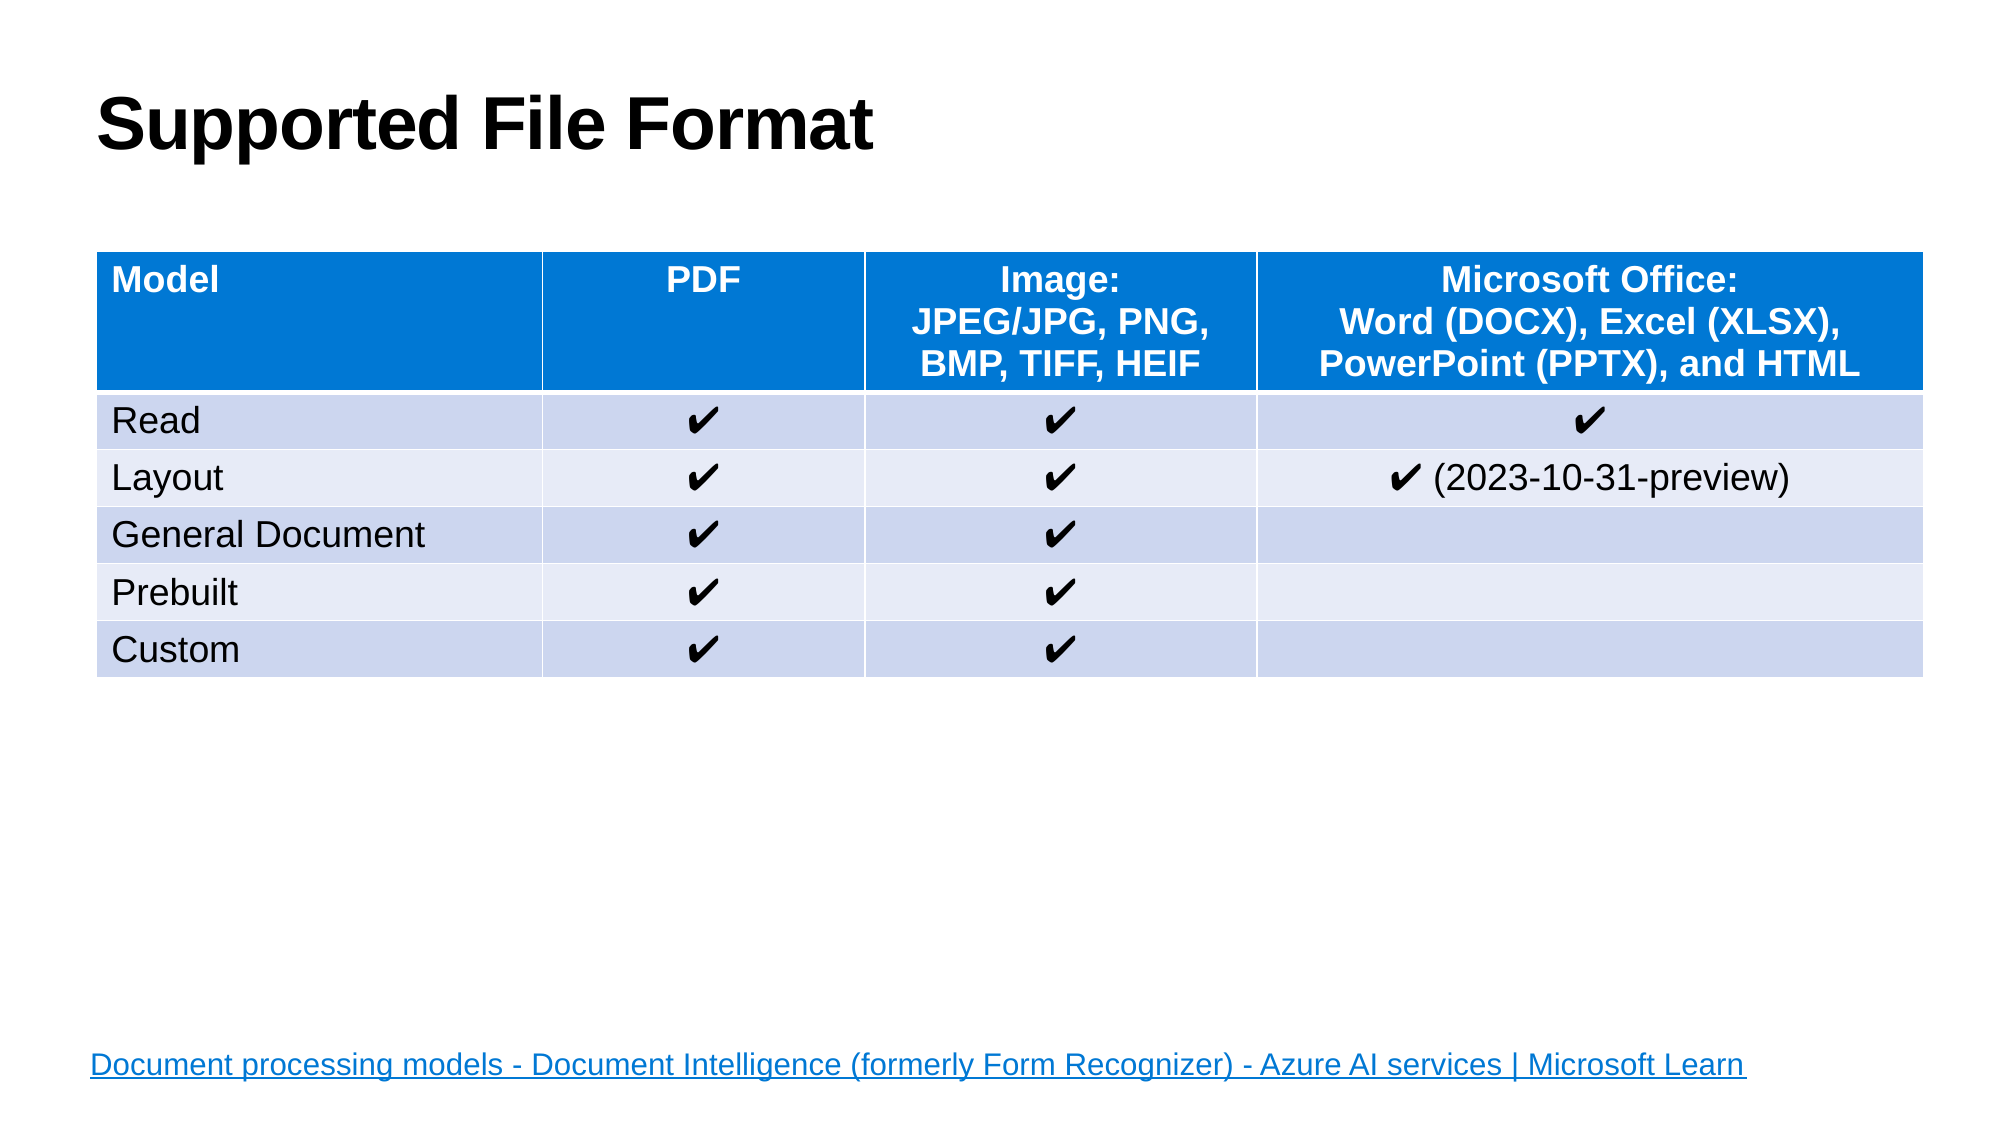

# Supported File Format
| Model | PDF | Image: JPEG/JPG, PNG, BMP, TIFF, HEIF | Microsoft Office: Word (DOCX), Excel (XLSX), PowerPoint (PPTX), and HTML |
| --- | --- | --- | --- |
| Read | ✔ | ✔ | ✔ |
| Layout | ✔ | ✔ | ✔ (2023-10-31-preview) |
| General Document | ✔ | ✔ |  |
| Prebuilt | ✔ | ✔ |  |
| Custom | ✔ | ✔ |  |
Document processing models - Document Intelligence (formerly Form Recognizer) - Azure AI services | Microsoft Learn